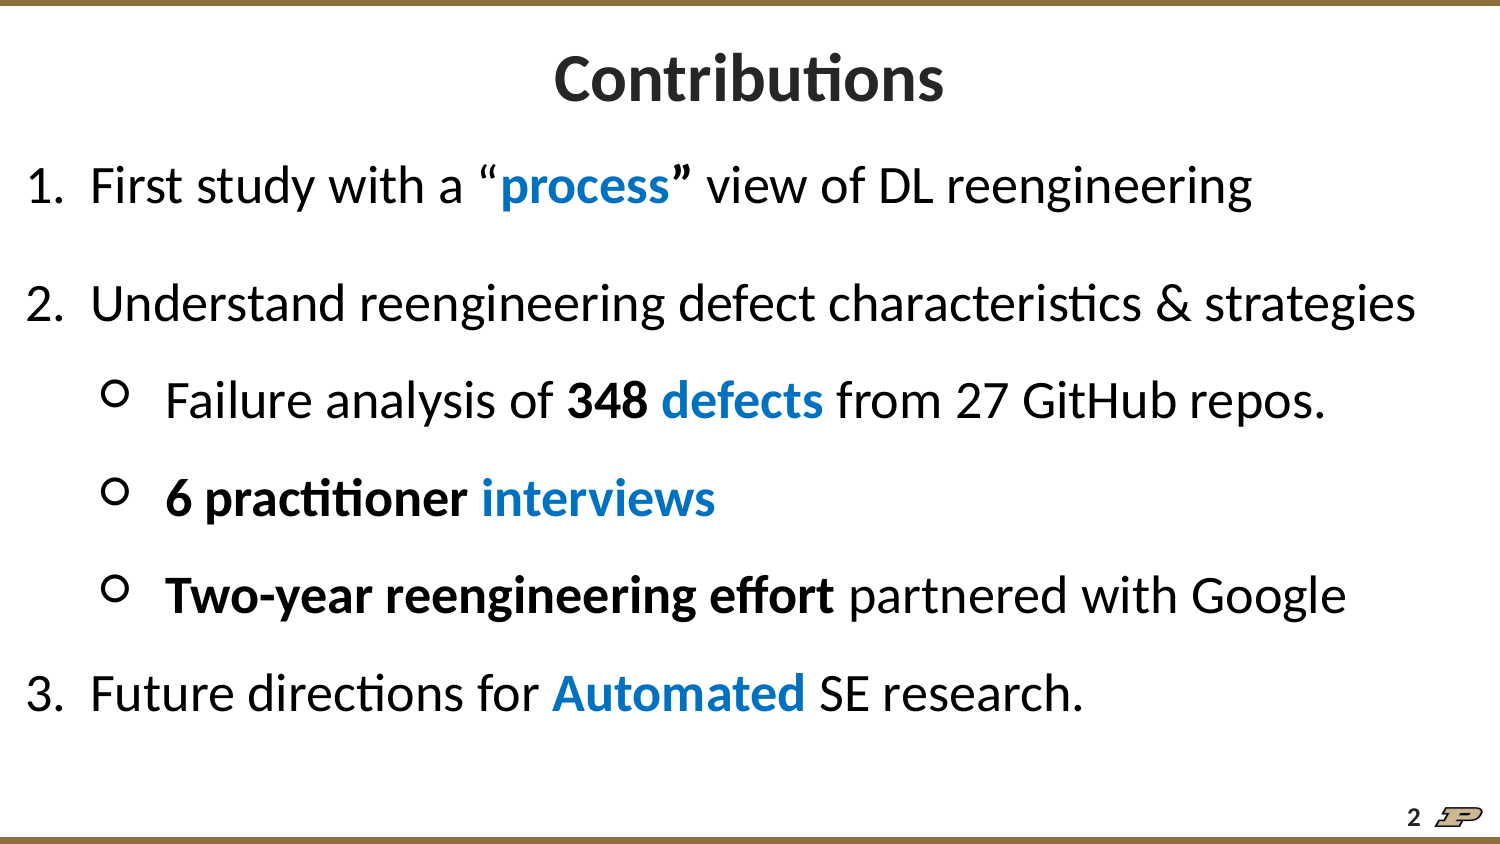

# Contributions
First study with a “process” view of DL reengineering
Understand reengineering defect characteristics & strategies
Failure analysis of 348 defects from 27 GitHub repos.
6 practitioner interviews
Two-year reengineering effort partnered with Google
Future directions for Automated SE research.

2